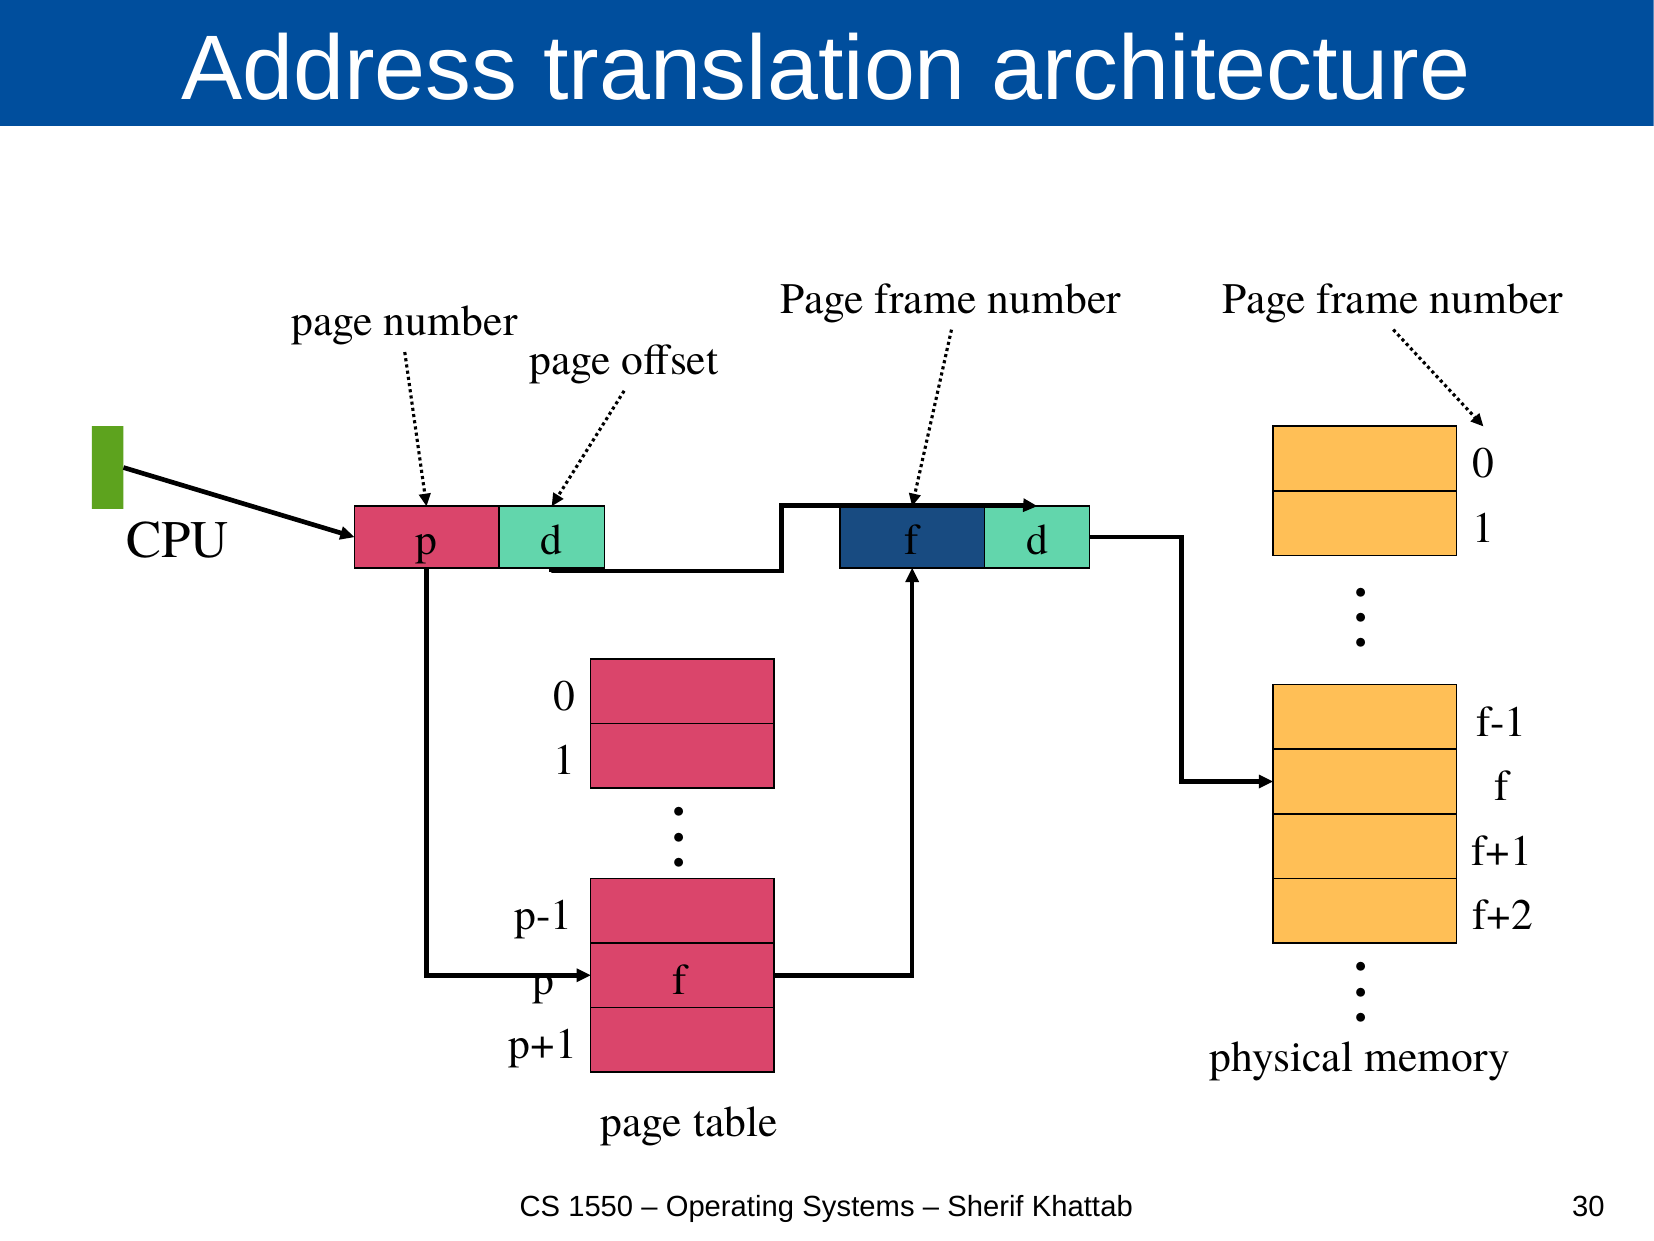

# Address translation architecture

Page frame number
Page frame number
page number
page offset
0

CPU

1
p
d
f
d

.
.
.
0

f-1
1

f
.
.
.

f+1
p-1

f+2
p

f
.
.
.
p+1

physical memory
page table
CS 1550 – Operating Systems – Sherif Khattab
30